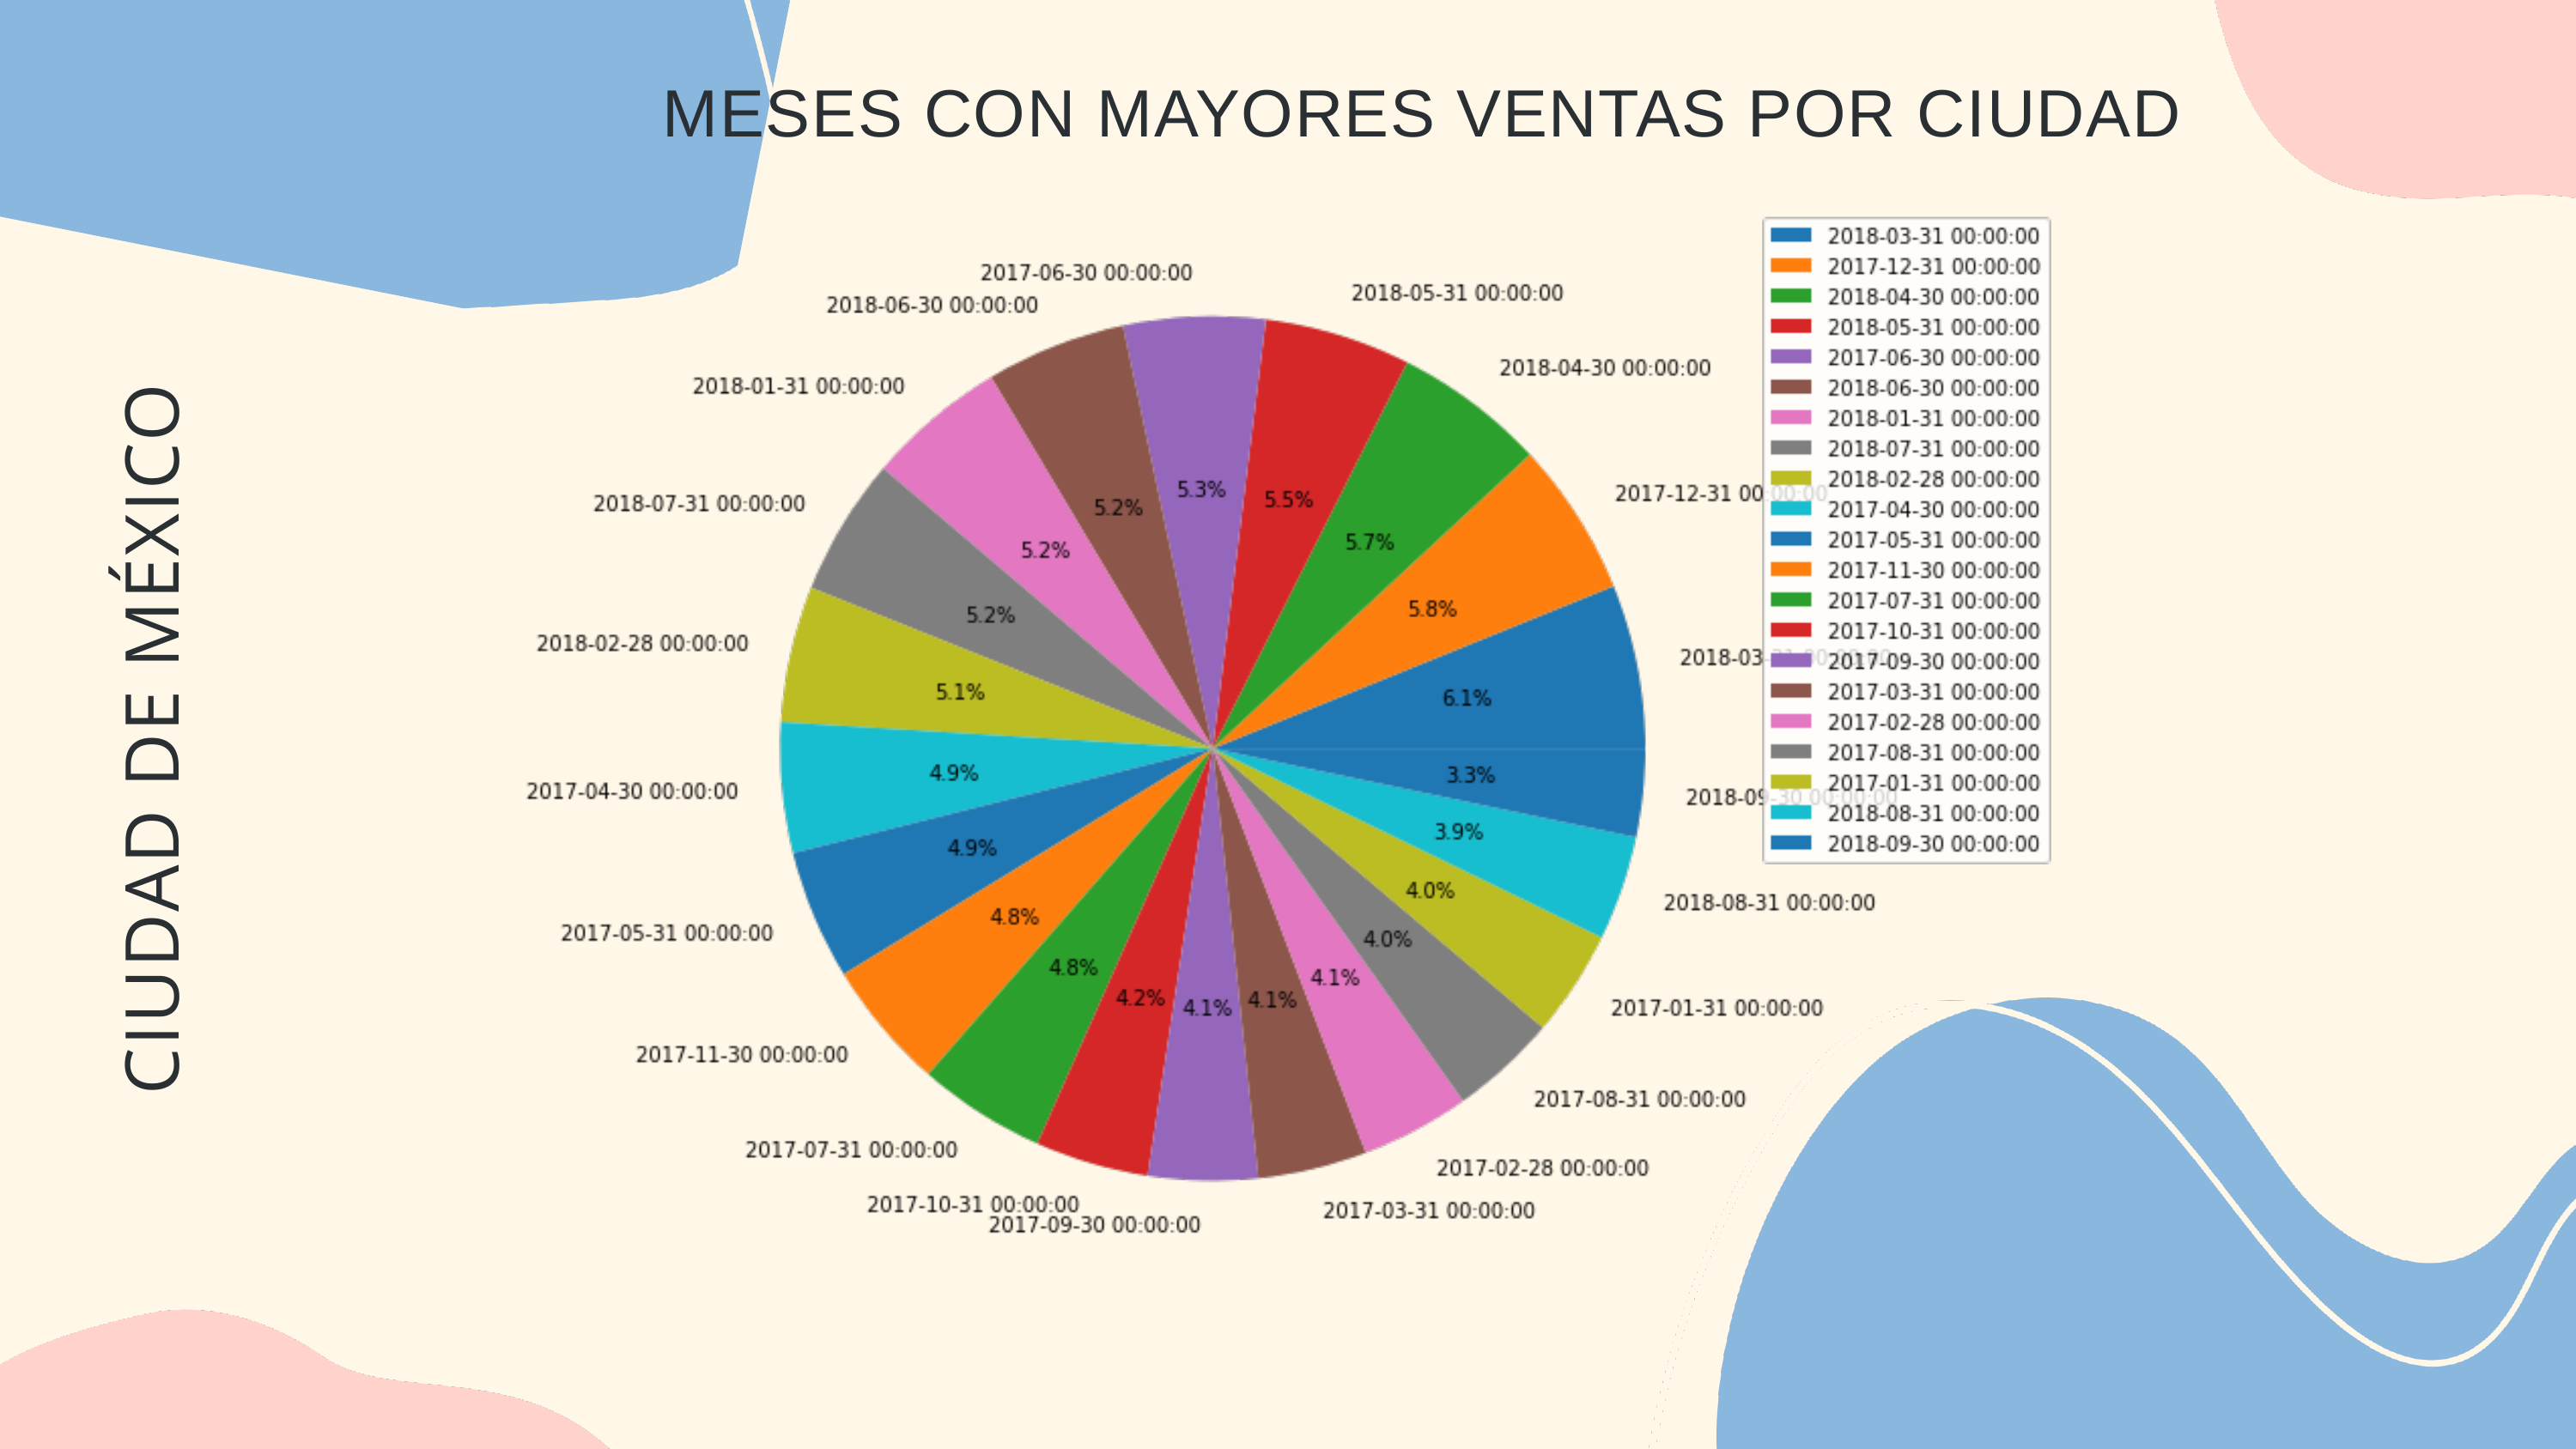

MESES CON MAYORES VENTAS POR CIUDAD

CIUDAD DE MÉXICO